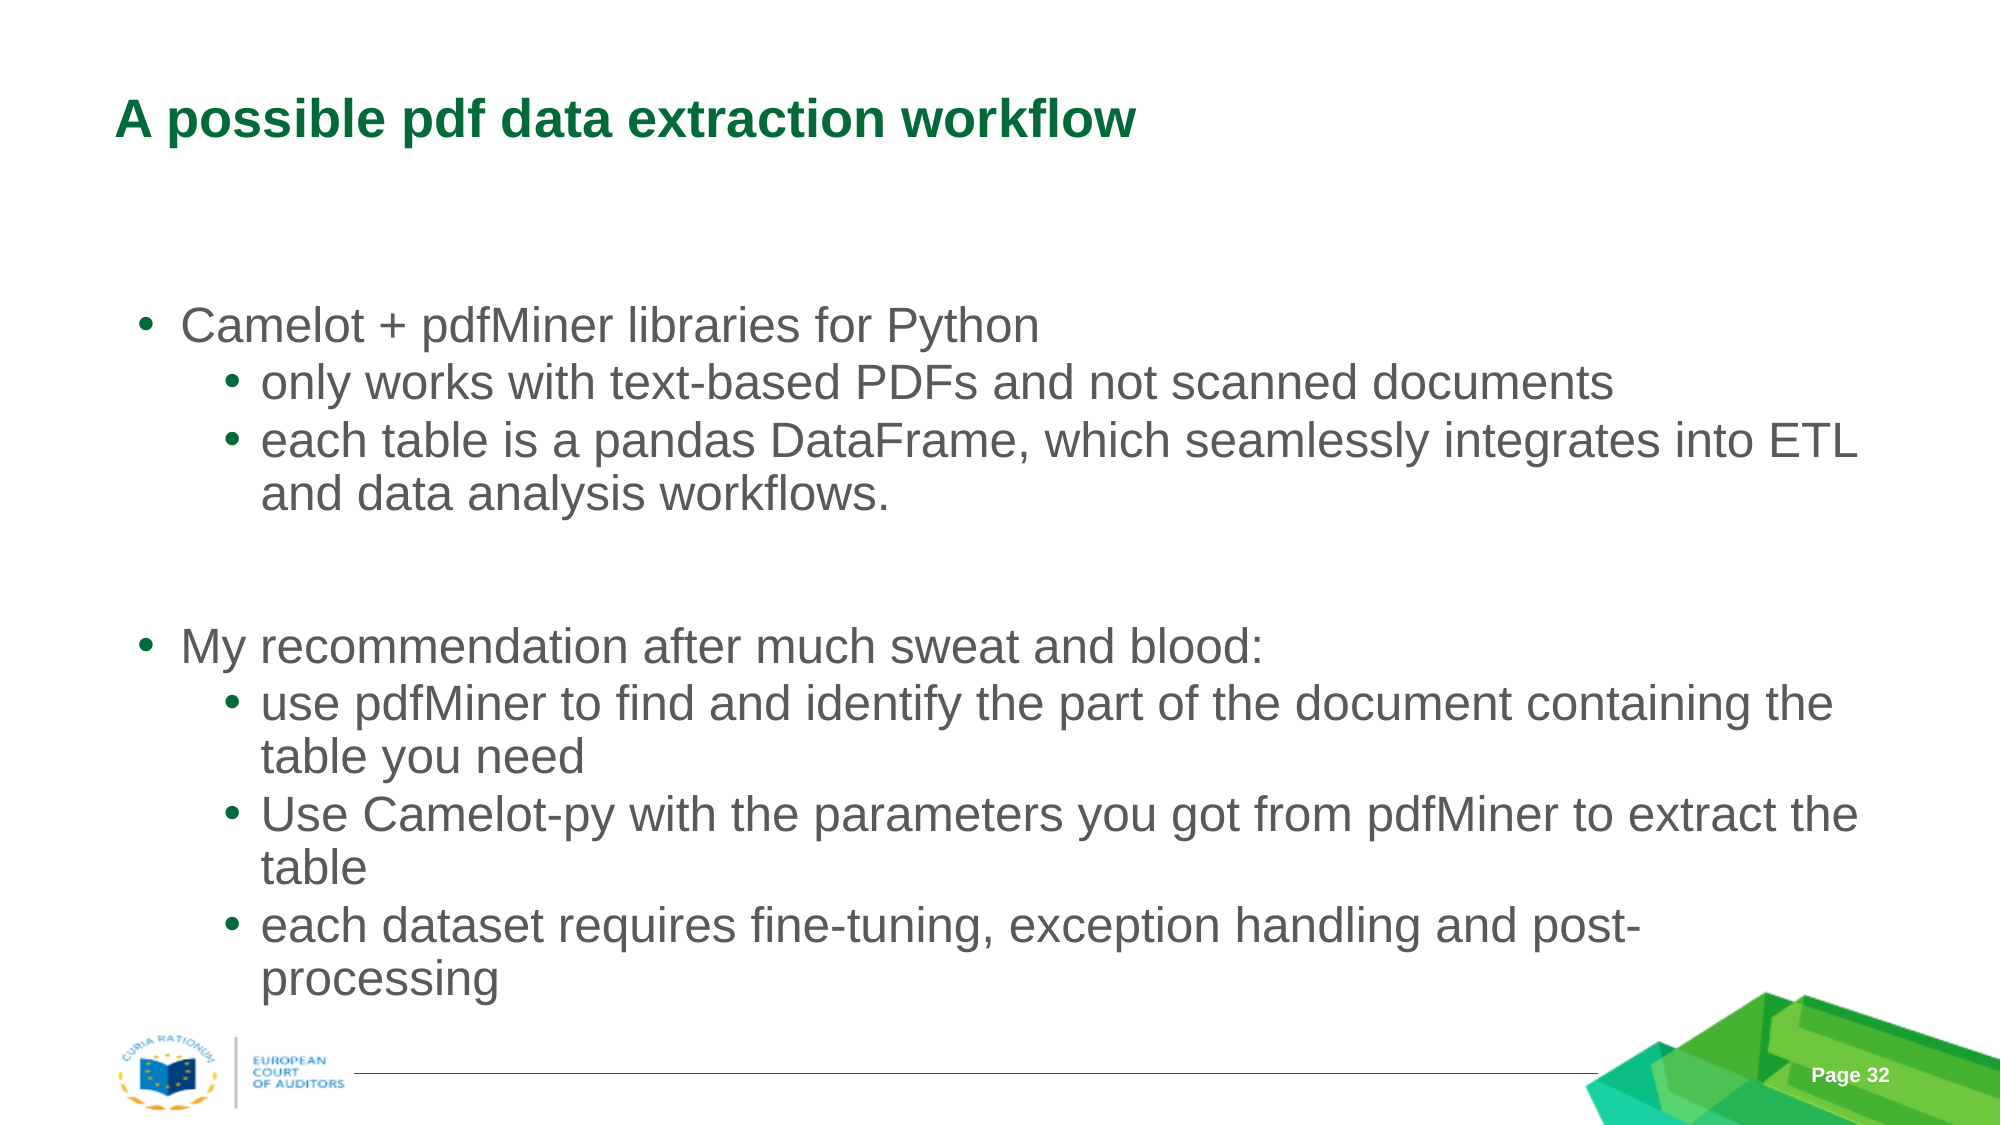

# A possible pdf data extraction workflow
Camelot + pdfMiner libraries for Python
only works with text-based PDFs and not scanned documents
each table is a pandas DataFrame, which seamlessly integrates into ETL and data analysis workflows.

My recommendation after much sweat and blood:
use pdfMiner to find and identify the part of the document containing the table you need
Use Camelot-py with the parameters you got from pdfMiner to extract the table
each dataset requires fine-tuning, exception handling and post-processing
Page 32